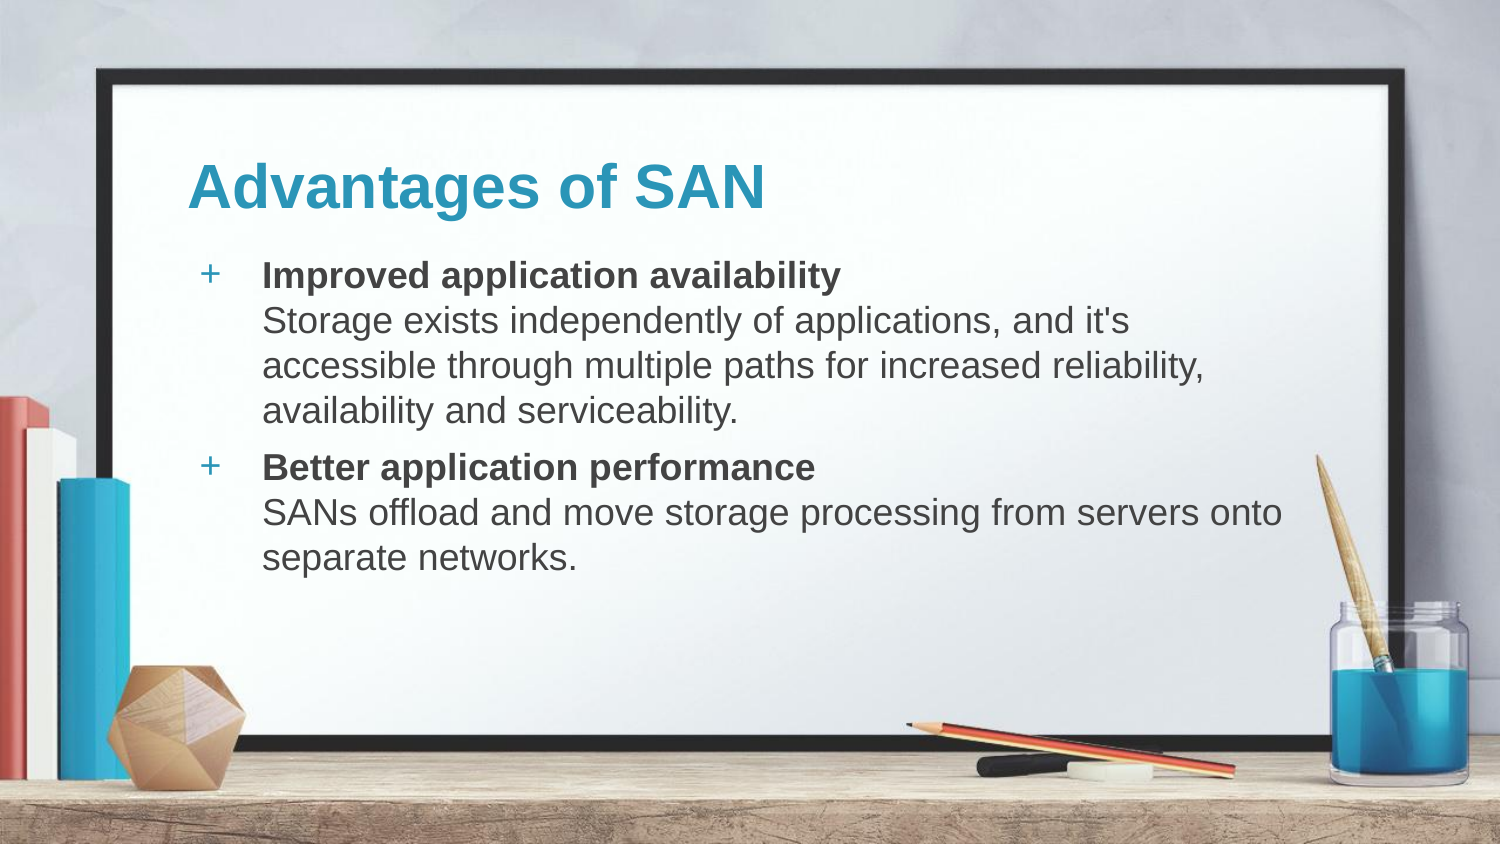

# Advantages of SAN
Improved application availability
Storage exists independently of applications, and it's accessible through multiple paths for increased reliability, availability and serviceability.
Better application performance
SANs offload and move storage processing from servers onto separate networks.